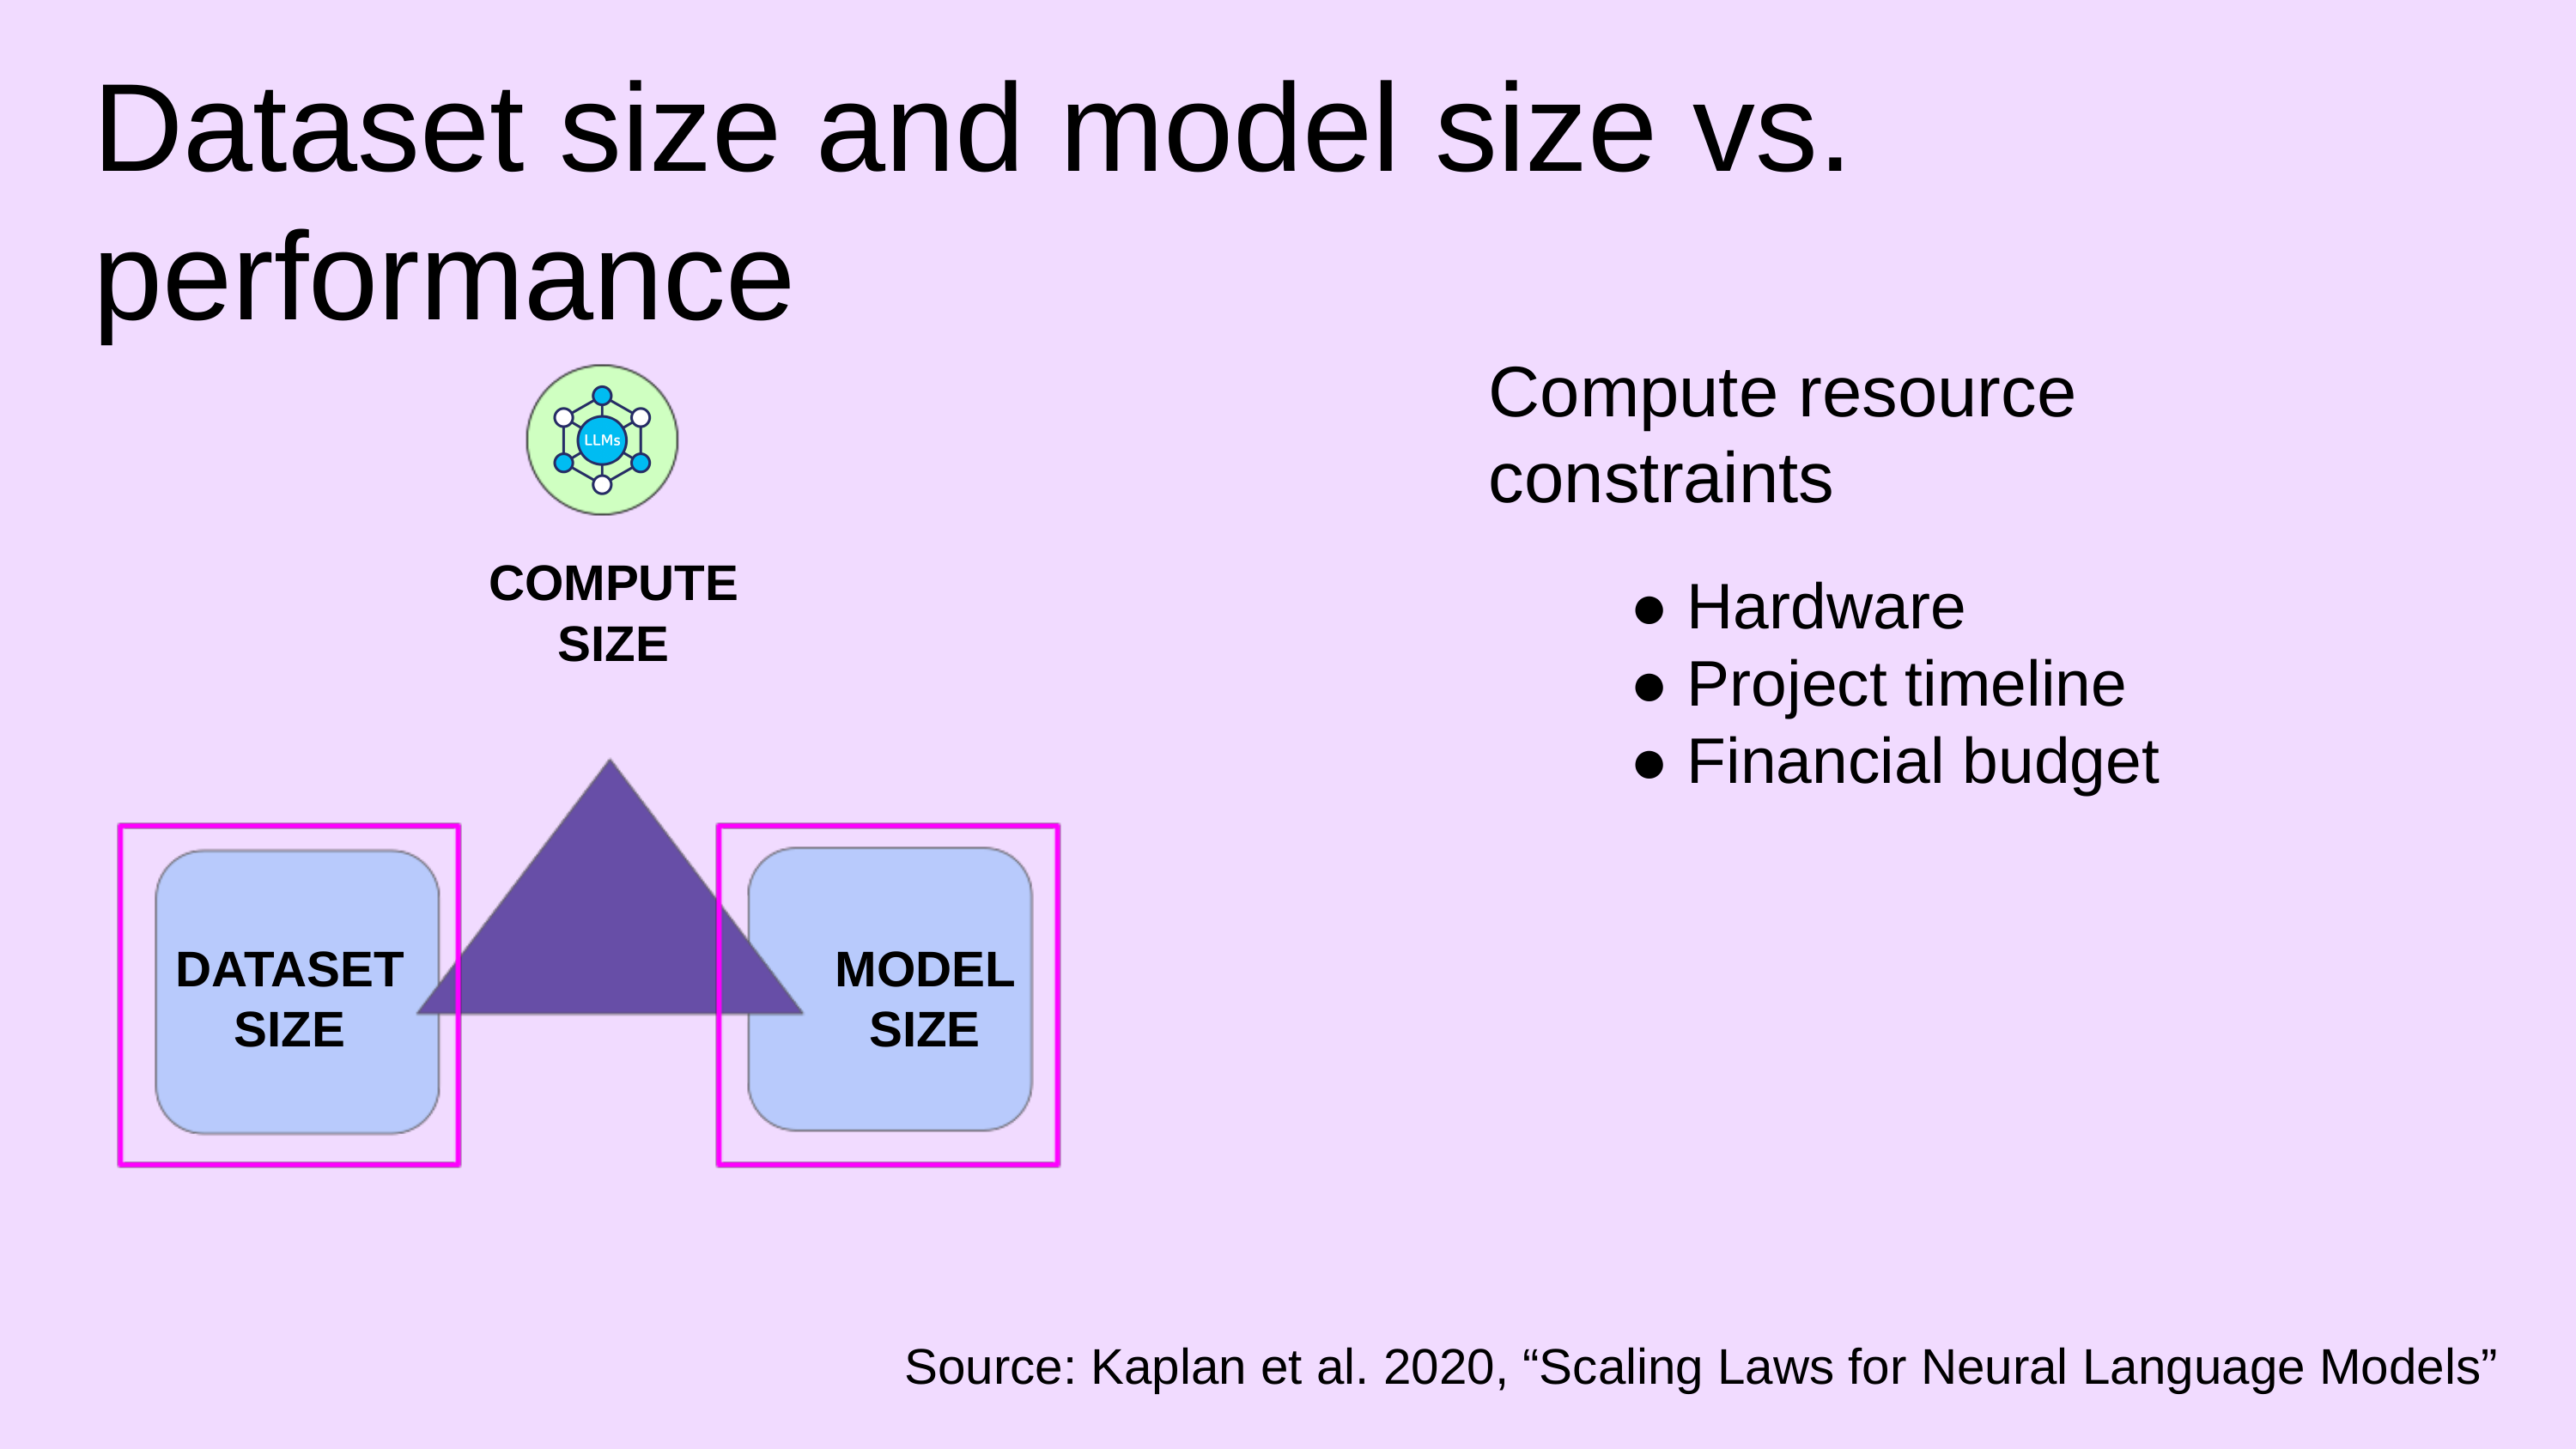

Dataset size and model size vs. performance

COMPUTE SIZE

DATASET SIZE
MODEL SIZE
Compute resource constraints
● Hardware
● Project timeline
● Financial budget
Source: Kaplan et al. 2020, “Scaling Laws for Neural Language Models”